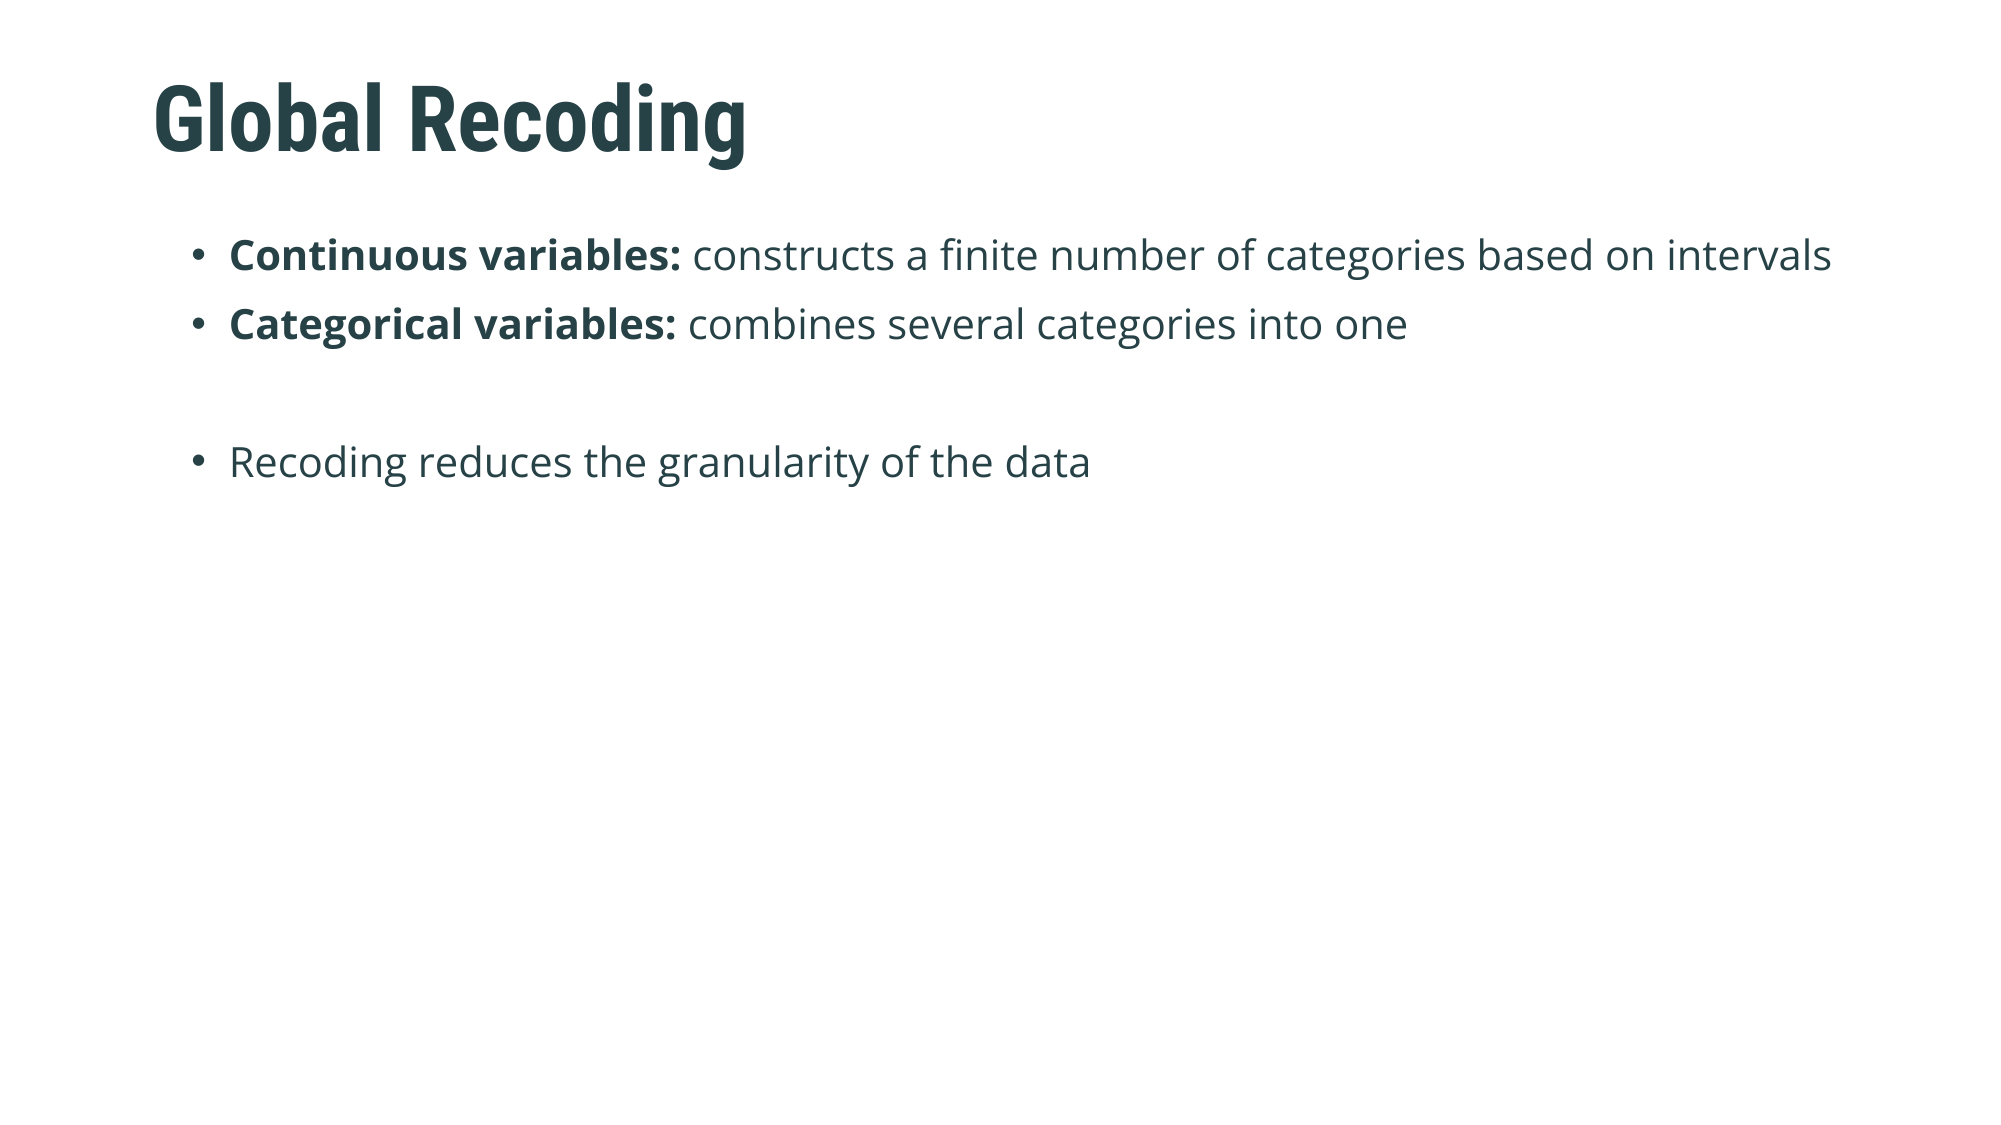

# Global Recoding
Continuous variables: constructs a finite number of categories based on intervals
Categorical variables: combines several categories into one

Recoding reduces the granularity of the data